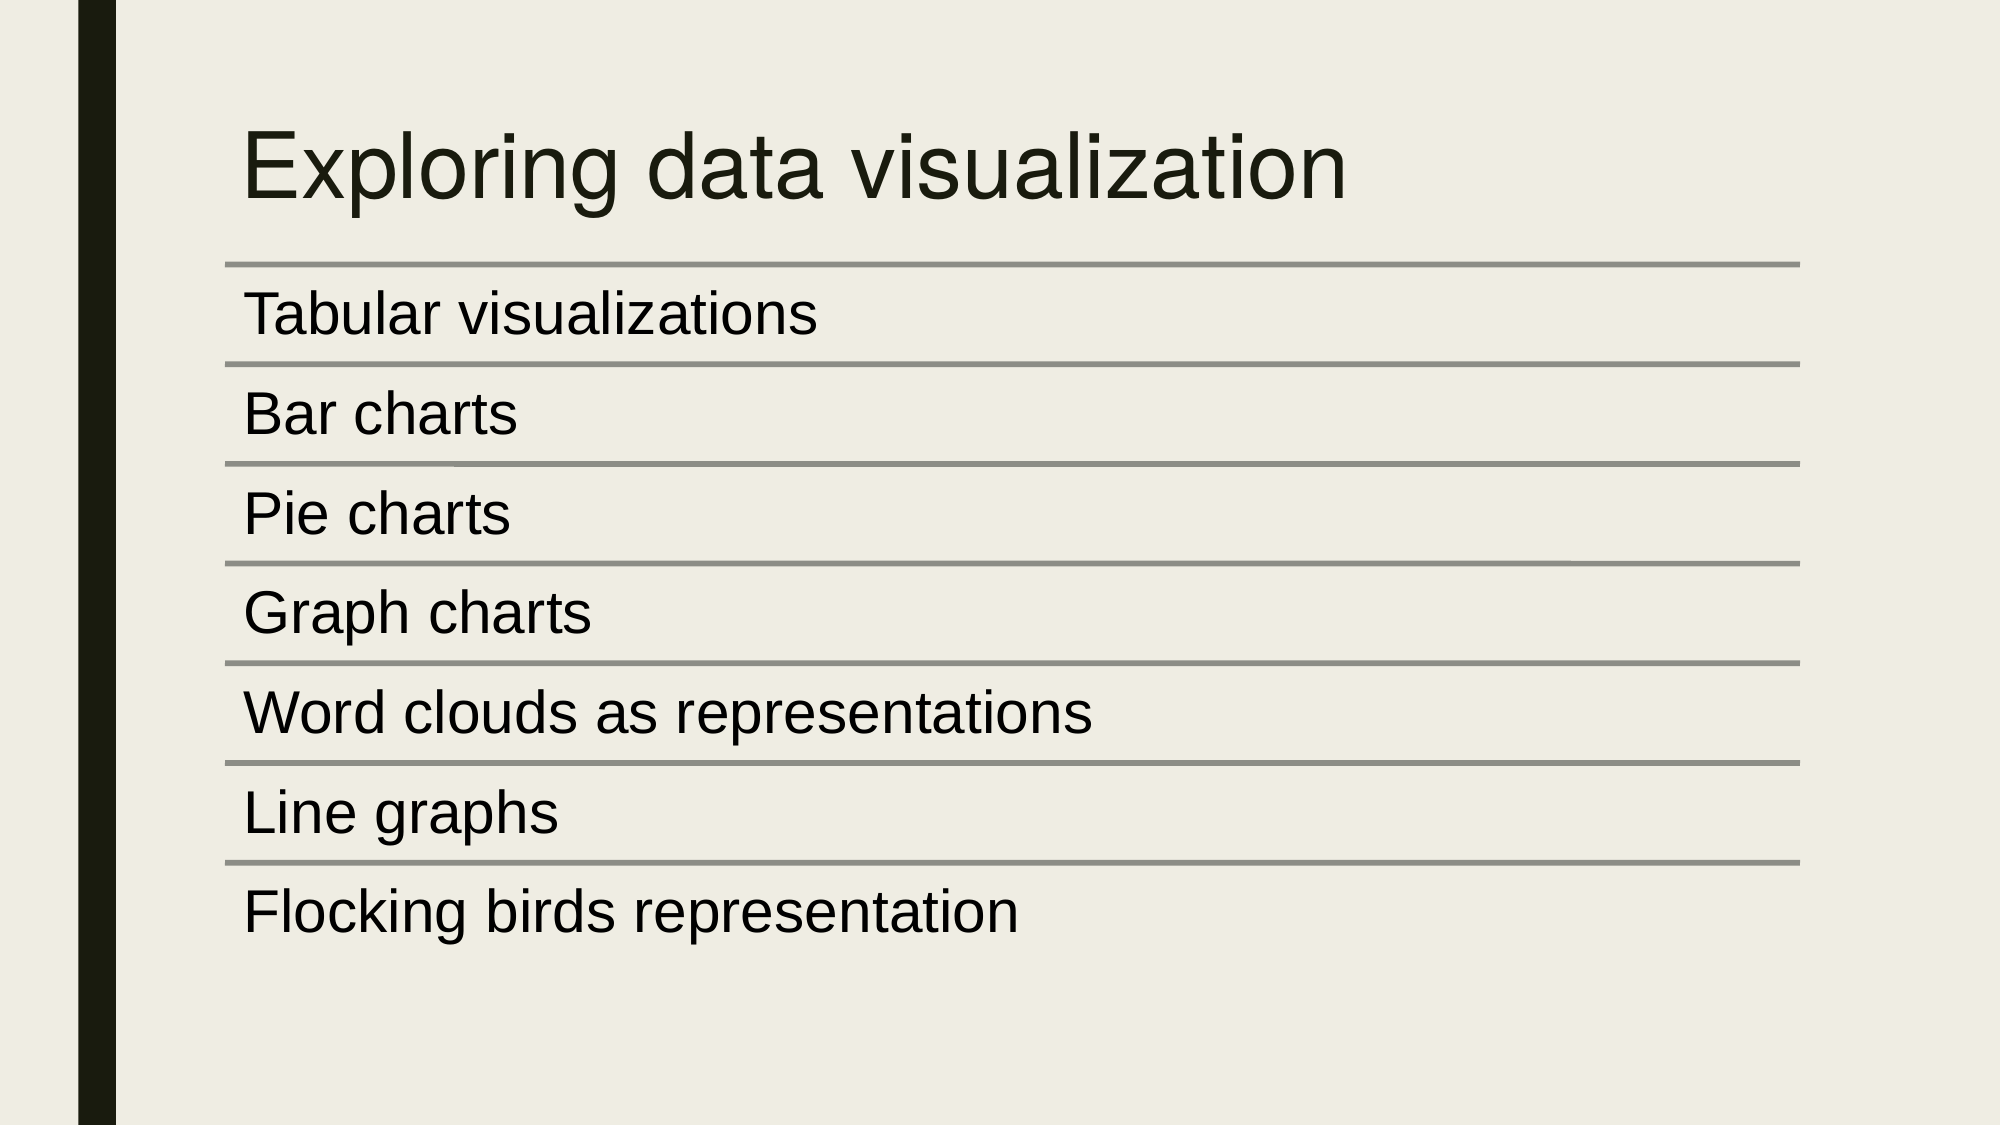

# Exploring data visualization
Tabular visualizations
Bar charts
Pie charts
Graph charts
Word clouds as representations
Line graphs
Flocking birds representation